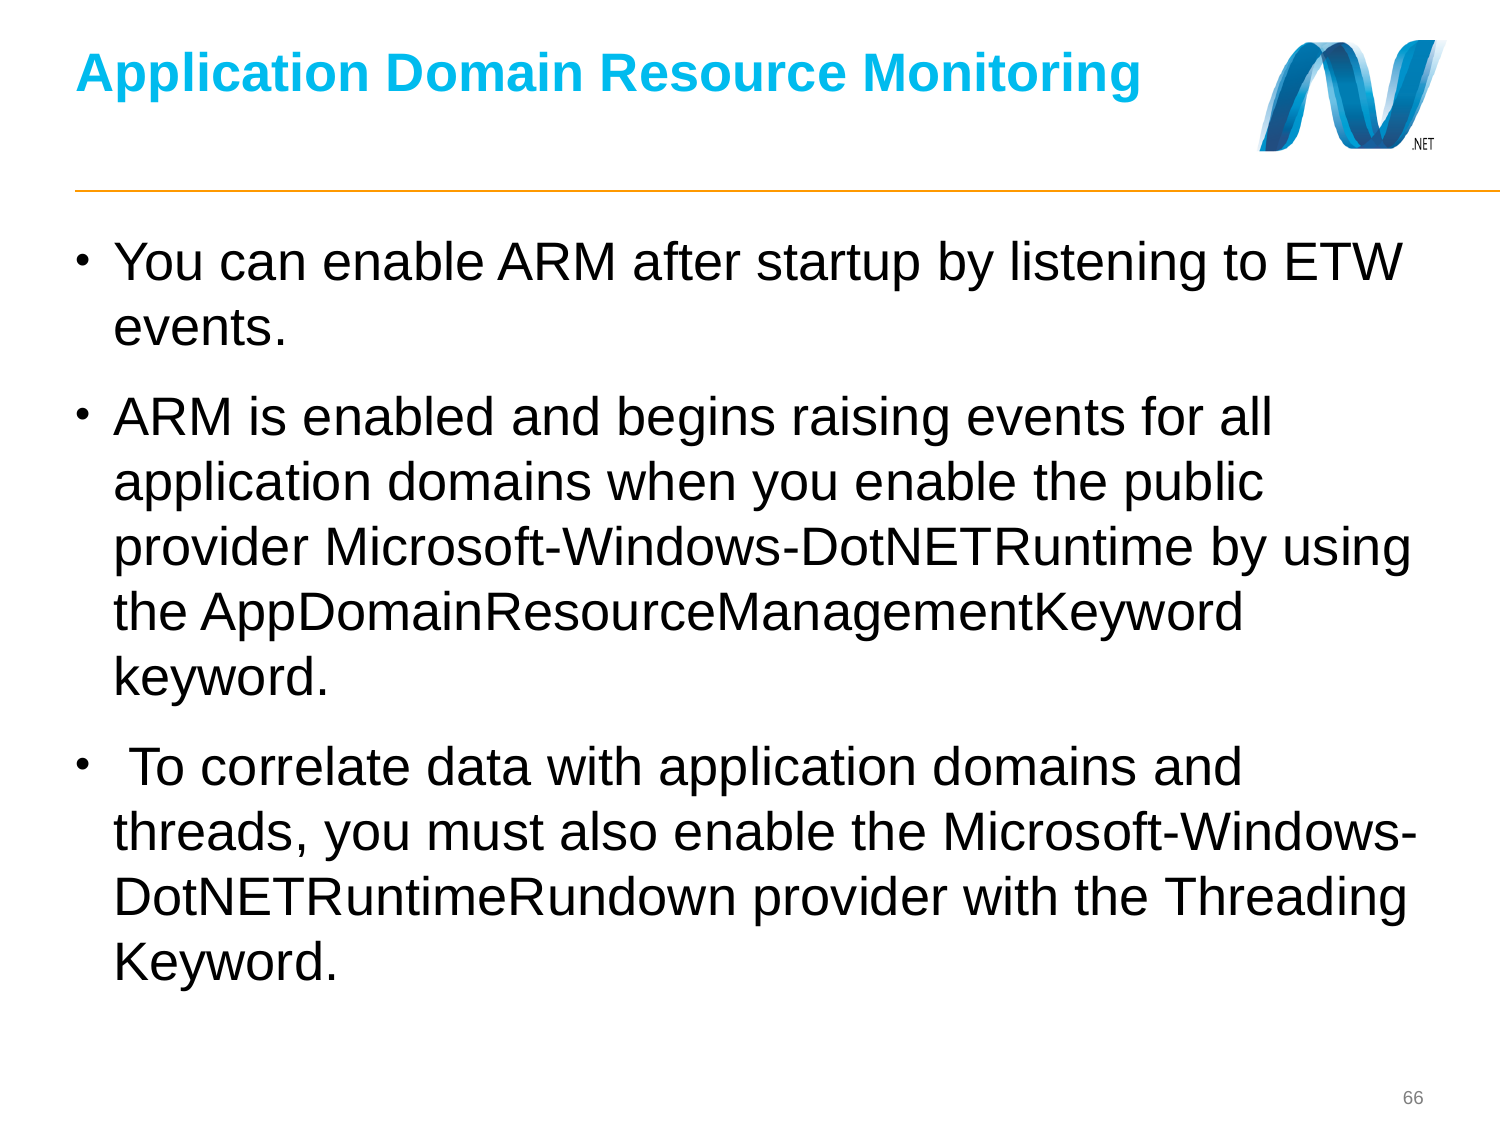

# Application Domain Resource Monitoring
You can enable ARM after startup by listening to ETW events.
ARM is enabled and begins raising events for all application domains when you enable the public provider Microsoft-Windows-DotNETRuntime by using the AppDomainResourceManagementKeyword keyword.
 To correlate data with application domains and threads, you must also enable the Microsoft-Windows-DotNETRuntimeRundown provider with the Threading Keyword.